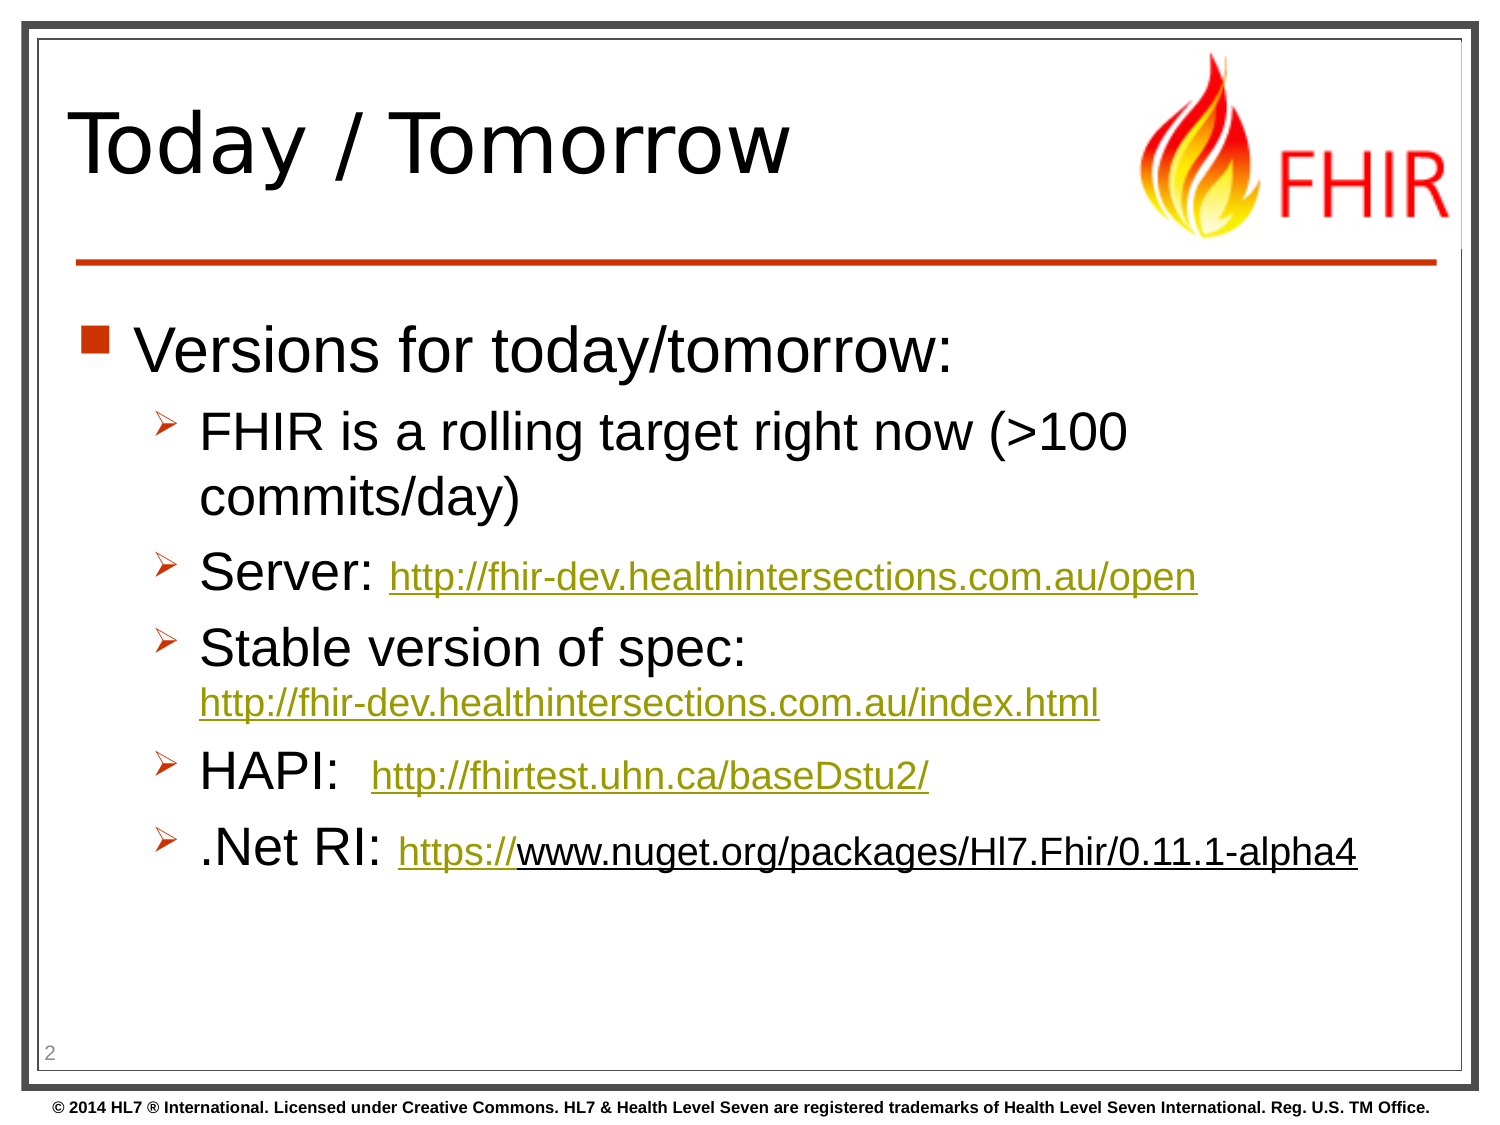

# Today / Tomorrow
Versions for today/tomorrow:
FHIR is a rolling target right now (>100 commits/day)
Server: http://fhir-dev.healthintersections.com.au/open
Stable version of spec:
http://fhir-dev.healthintersections.com.au/index.html
HAPI:  http://fhirtest.uhn.ca/baseDstu2/
.Net RI: https://www.nuget.org/packages/Hl7.Fhir/0.11.1-alpha4
2